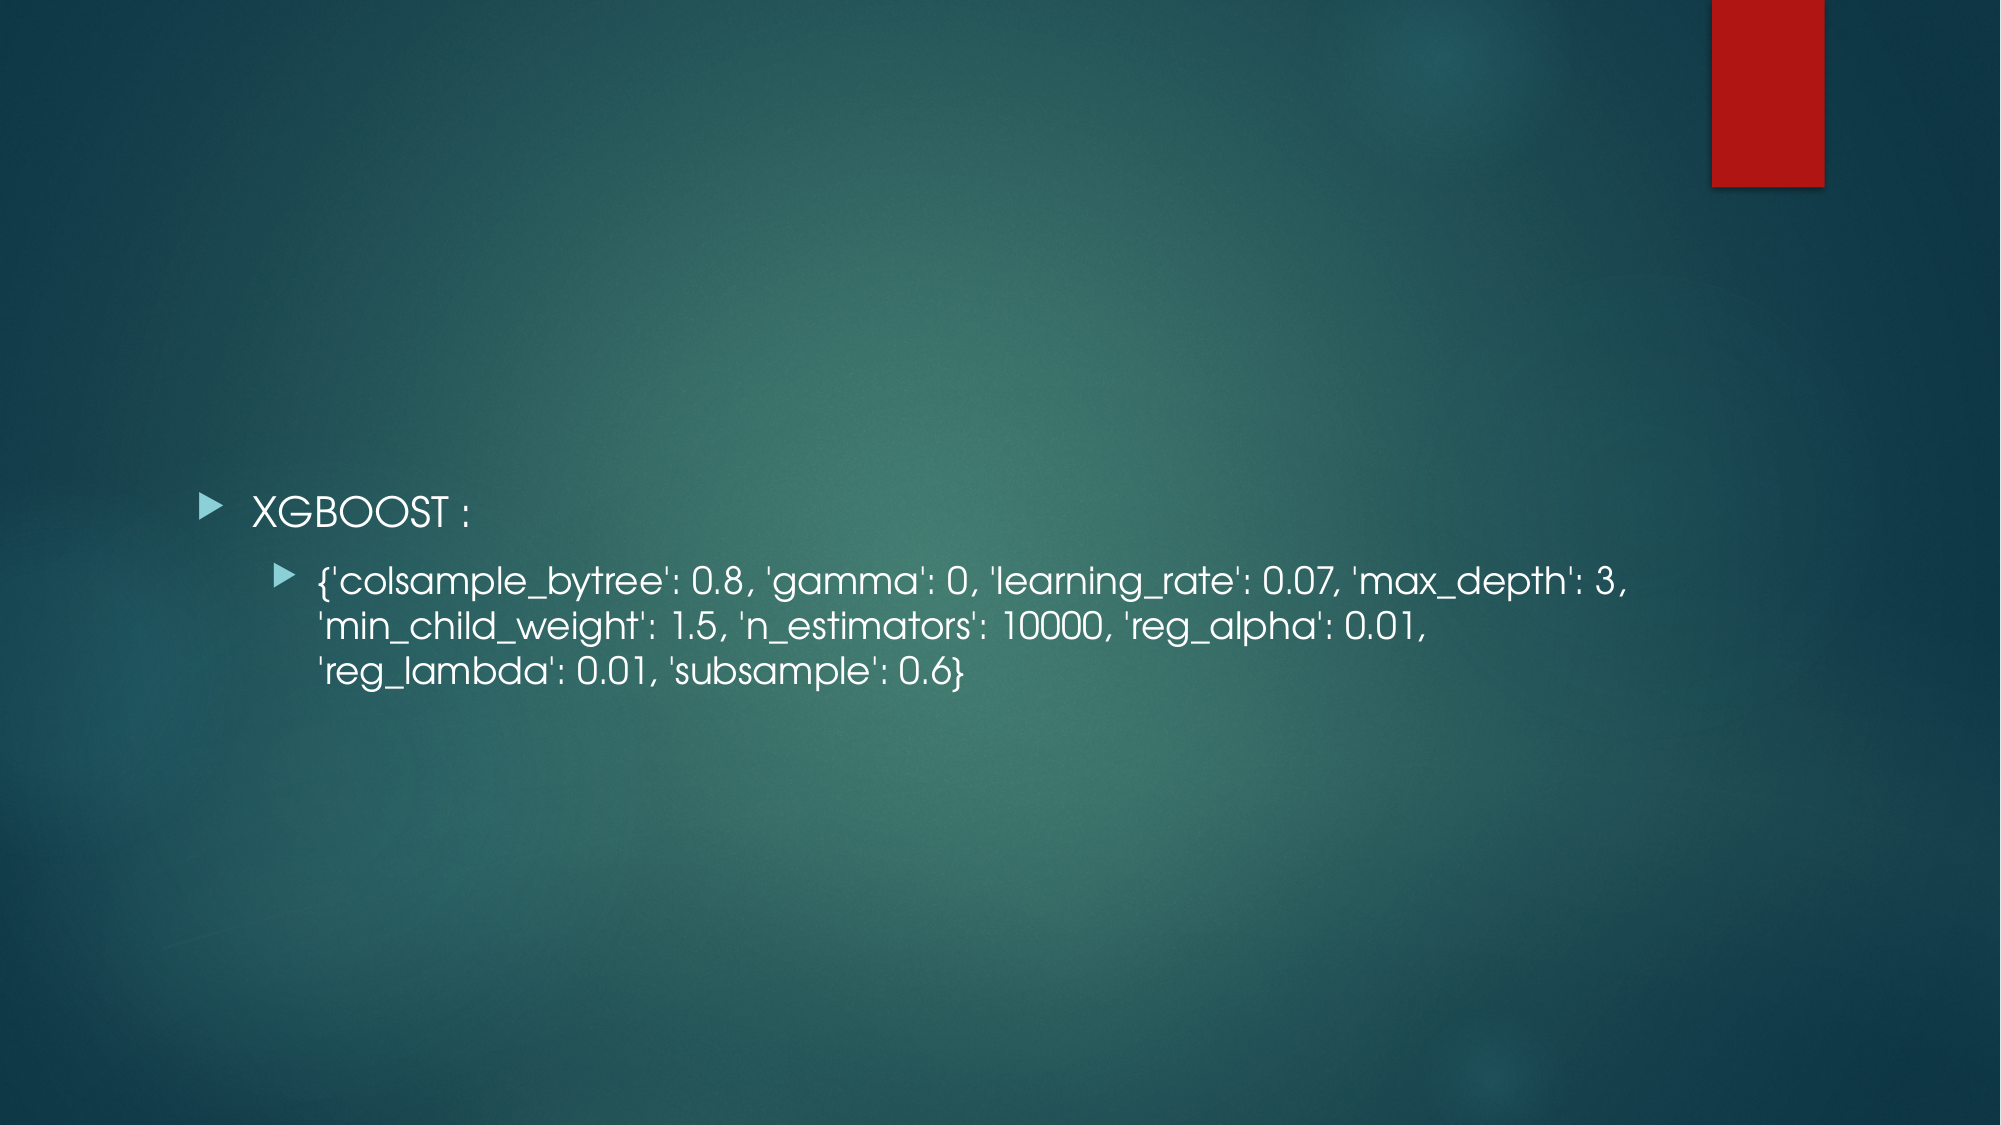

#

XGBOOST :
{'colsample_bytree': 0.8, 'gamma': 0, 'learning_rate': 0.07, 'max_depth': 3, 'min_child_weight': 1.5, 'n_estimators': 10000, 'reg_alpha': 0.01, 'reg_lambda': 0.01, 'subsample': 0.6}